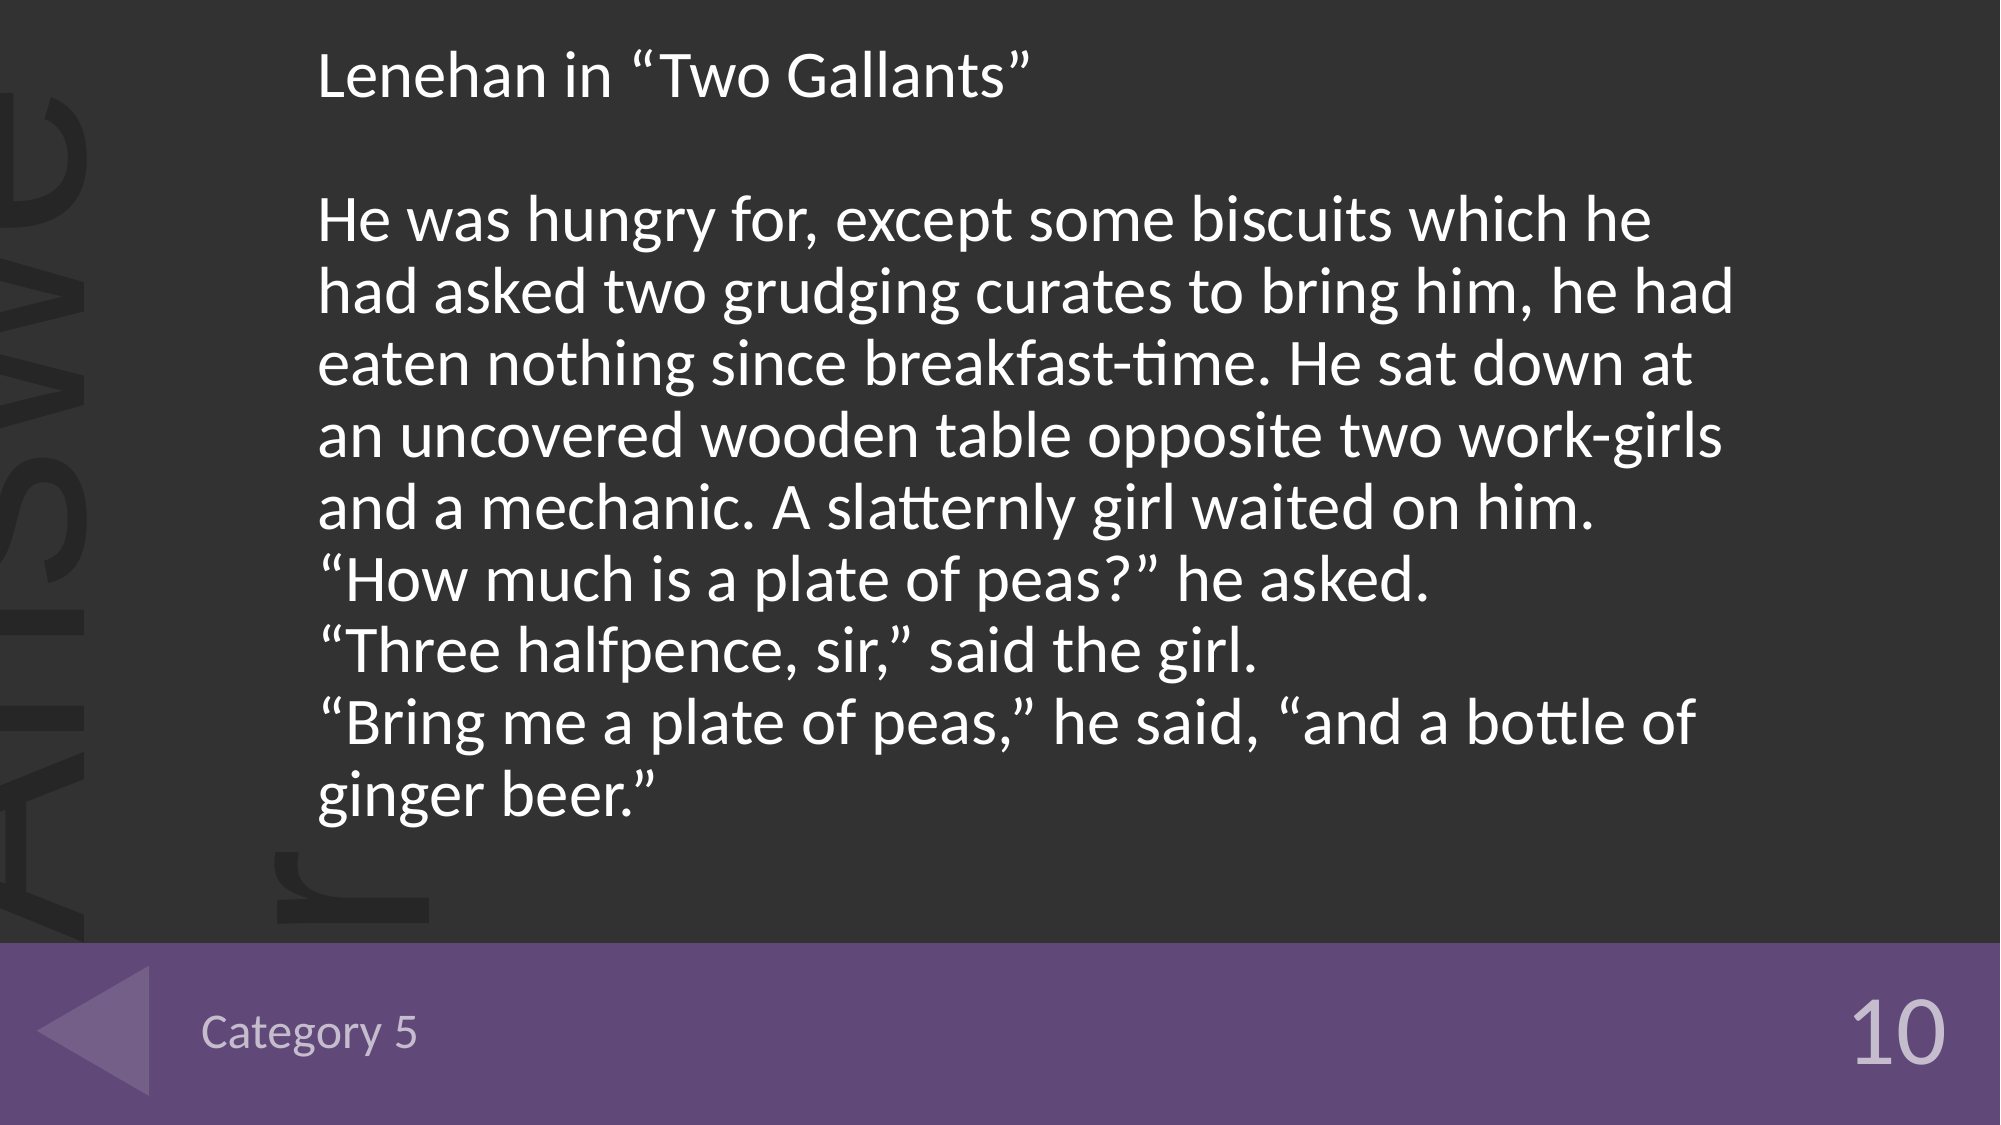

Lenehan in “Two Gallants”

He was hungry for, except some biscuits which he had asked two grudging curates to bring him, he had eaten nothing since breakfast-time. He sat down at an uncovered wooden table opposite two work-girls and a mechanic. A slatternly girl waited on him.
“How much is a plate of peas?” he asked.
“Three halfpence, sir,” said the girl.
“Bring me a plate of peas,” he said, “and a bottle of ginger beer.”

# Category 5
10